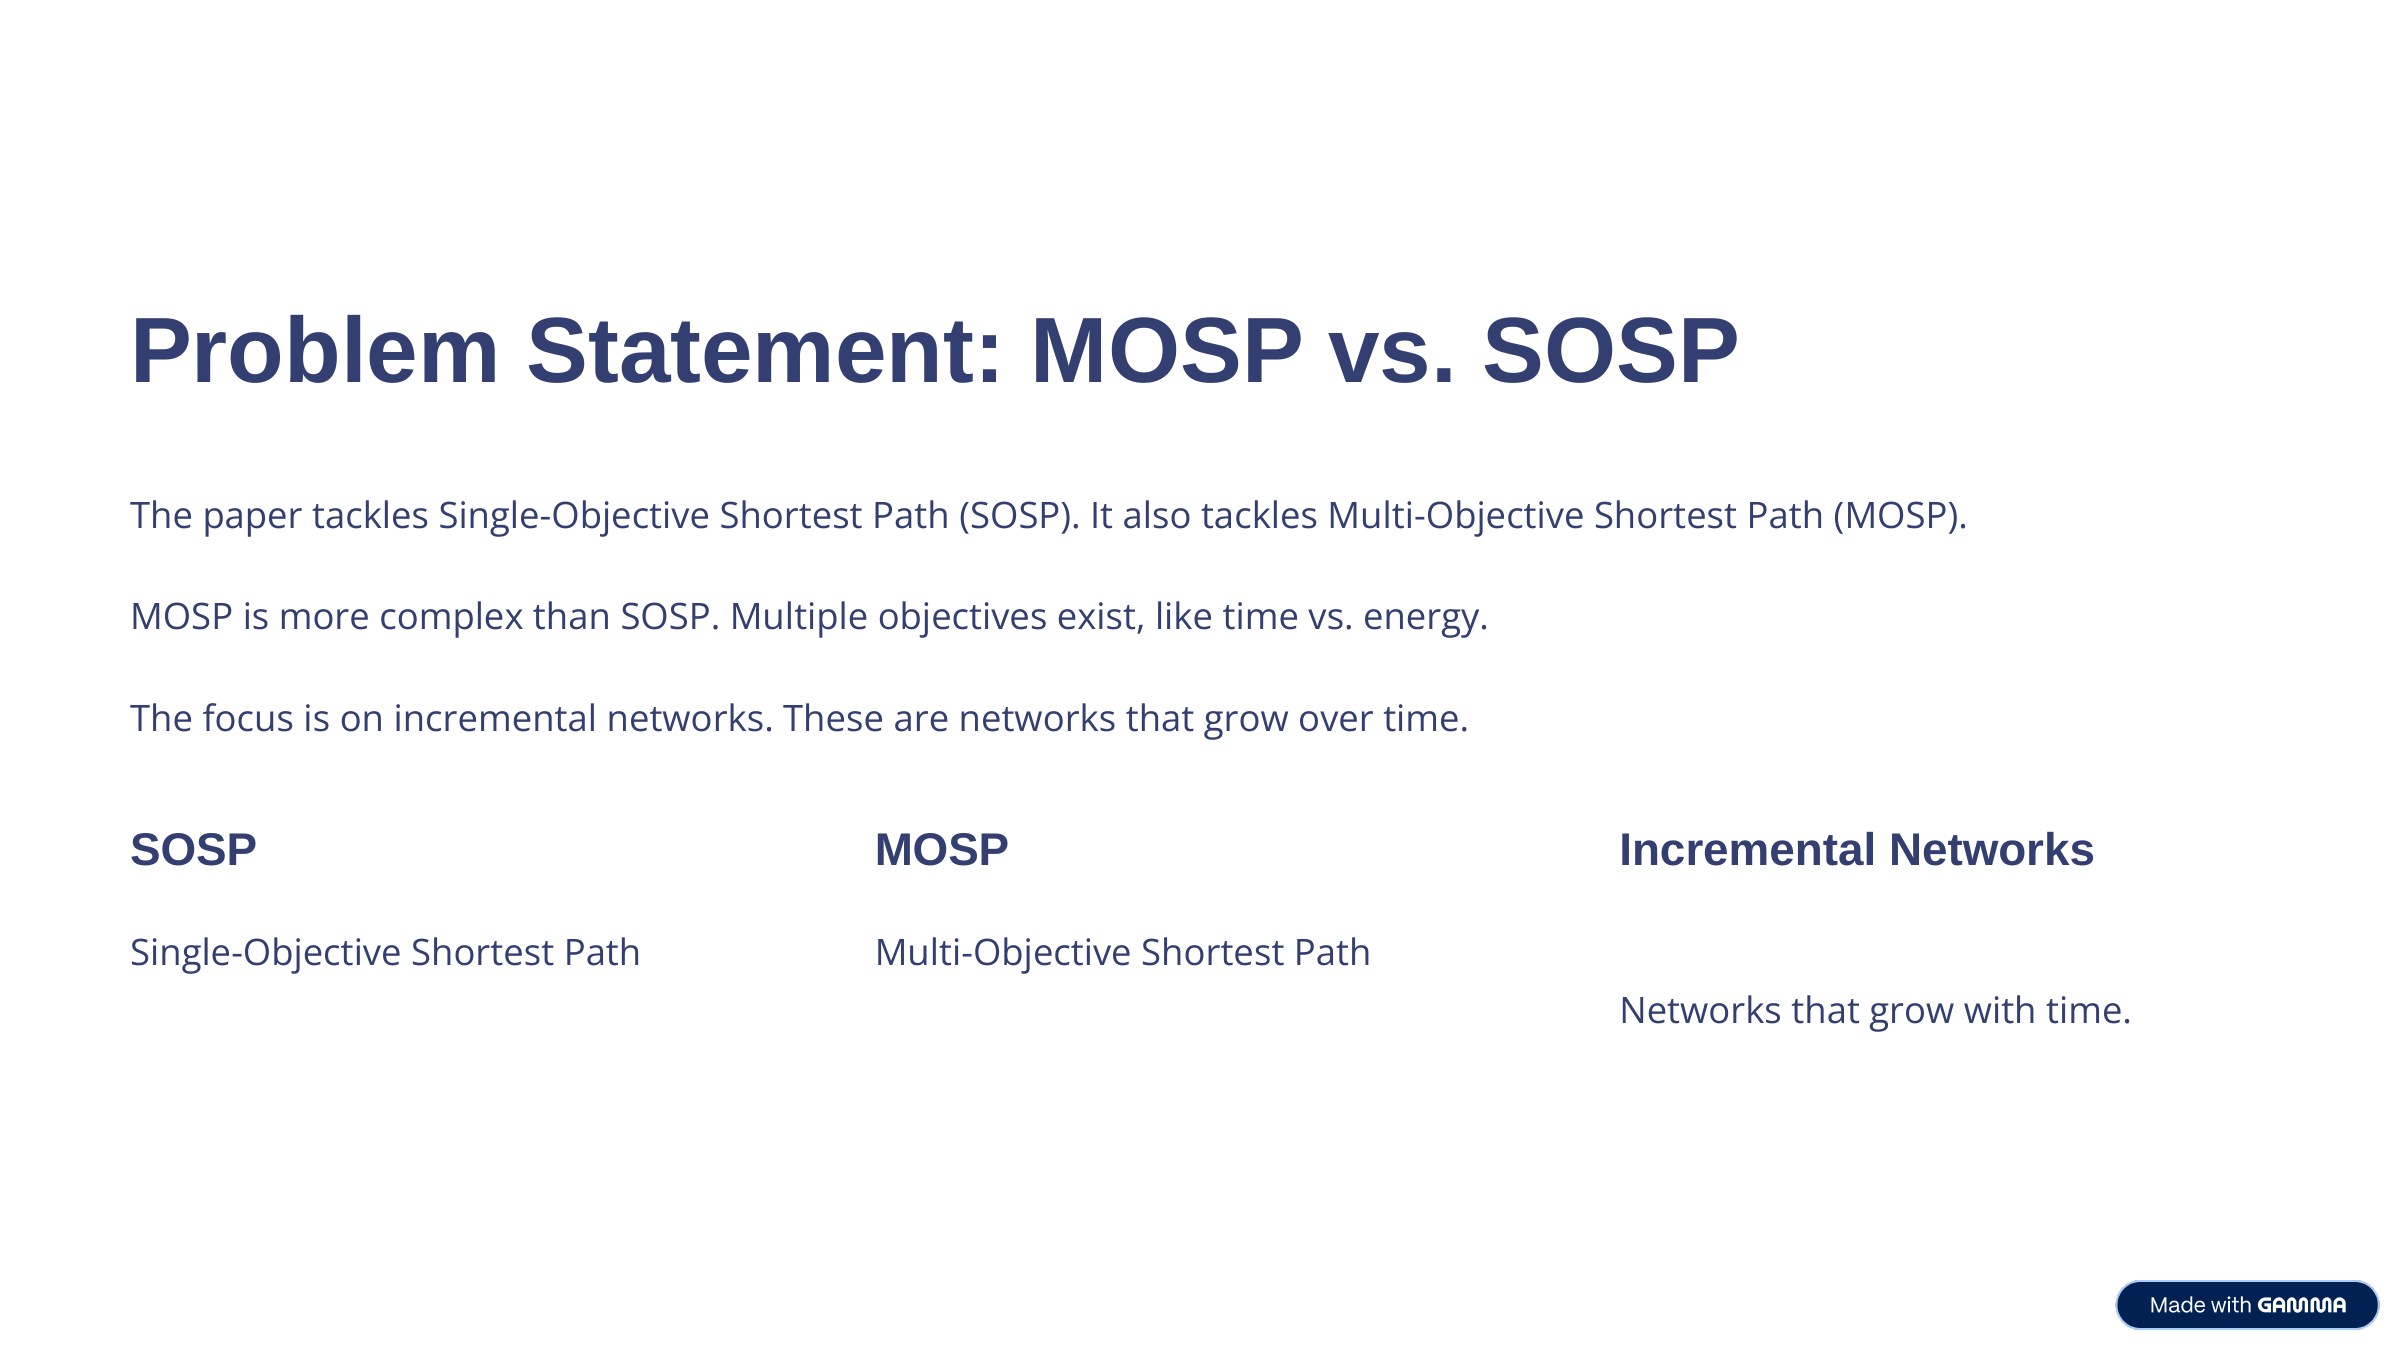

Problem Statement: MOSP vs. SOSP
The paper tackles Single-Objective Shortest Path (SOSP). It also tackles Multi-Objective Shortest Path (MOSP).
MOSP is more complex than SOSP. Multiple objectives exist, like time vs. energy.
The focus is on incremental networks. These are networks that grow over time.
SOSP
MOSP
Incremental Networks
Single-Objective Shortest Path
Multi-Objective Shortest Path
Networks that grow with time.